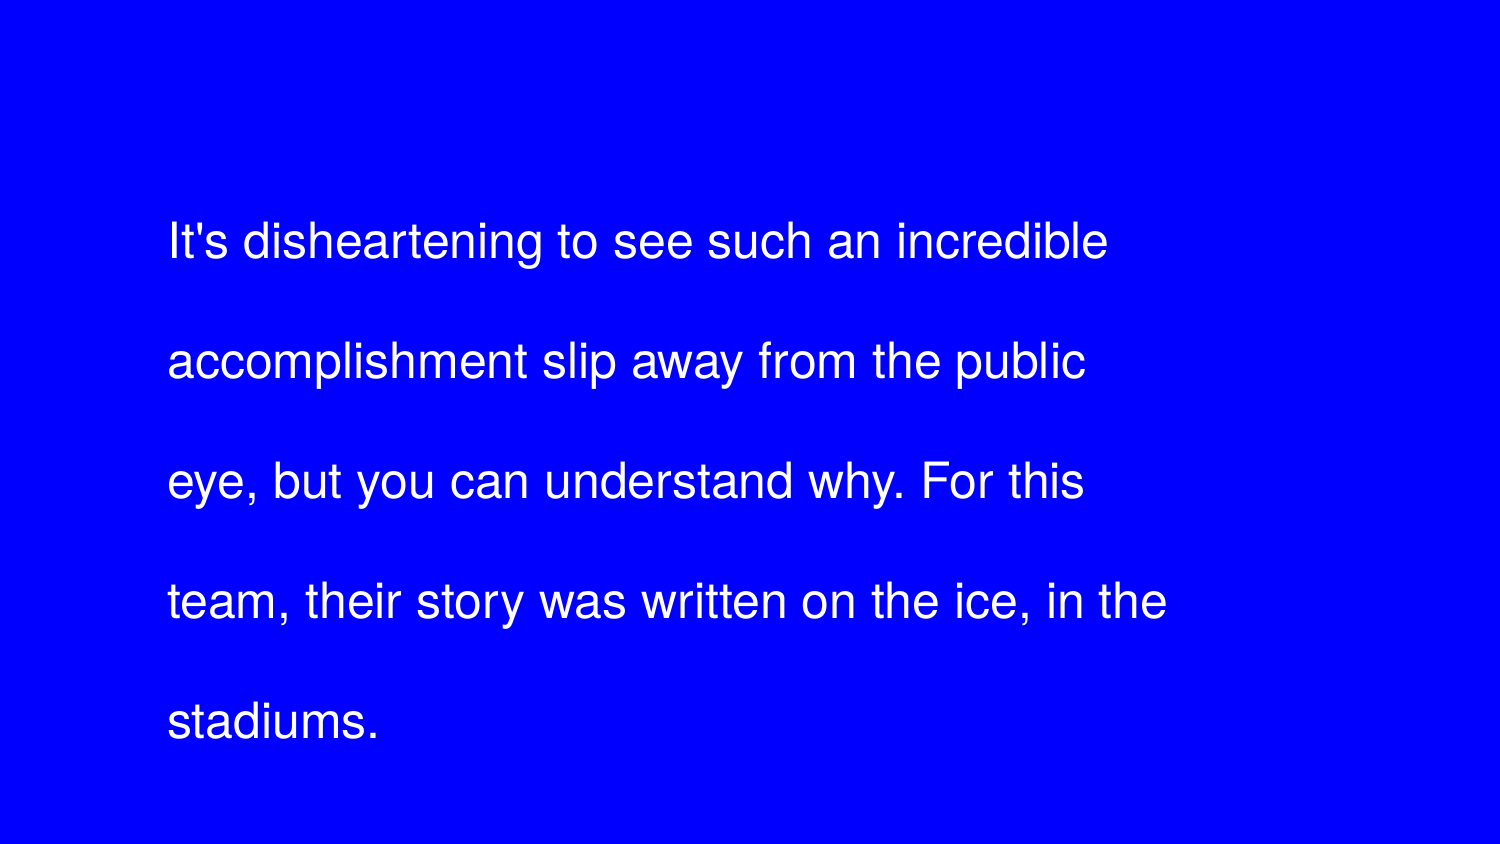

It's disheartening to see such an incredible accomplishment slip away from the public eye, but you can understand why. For this team, their story was written on the ice, in the stadiums.